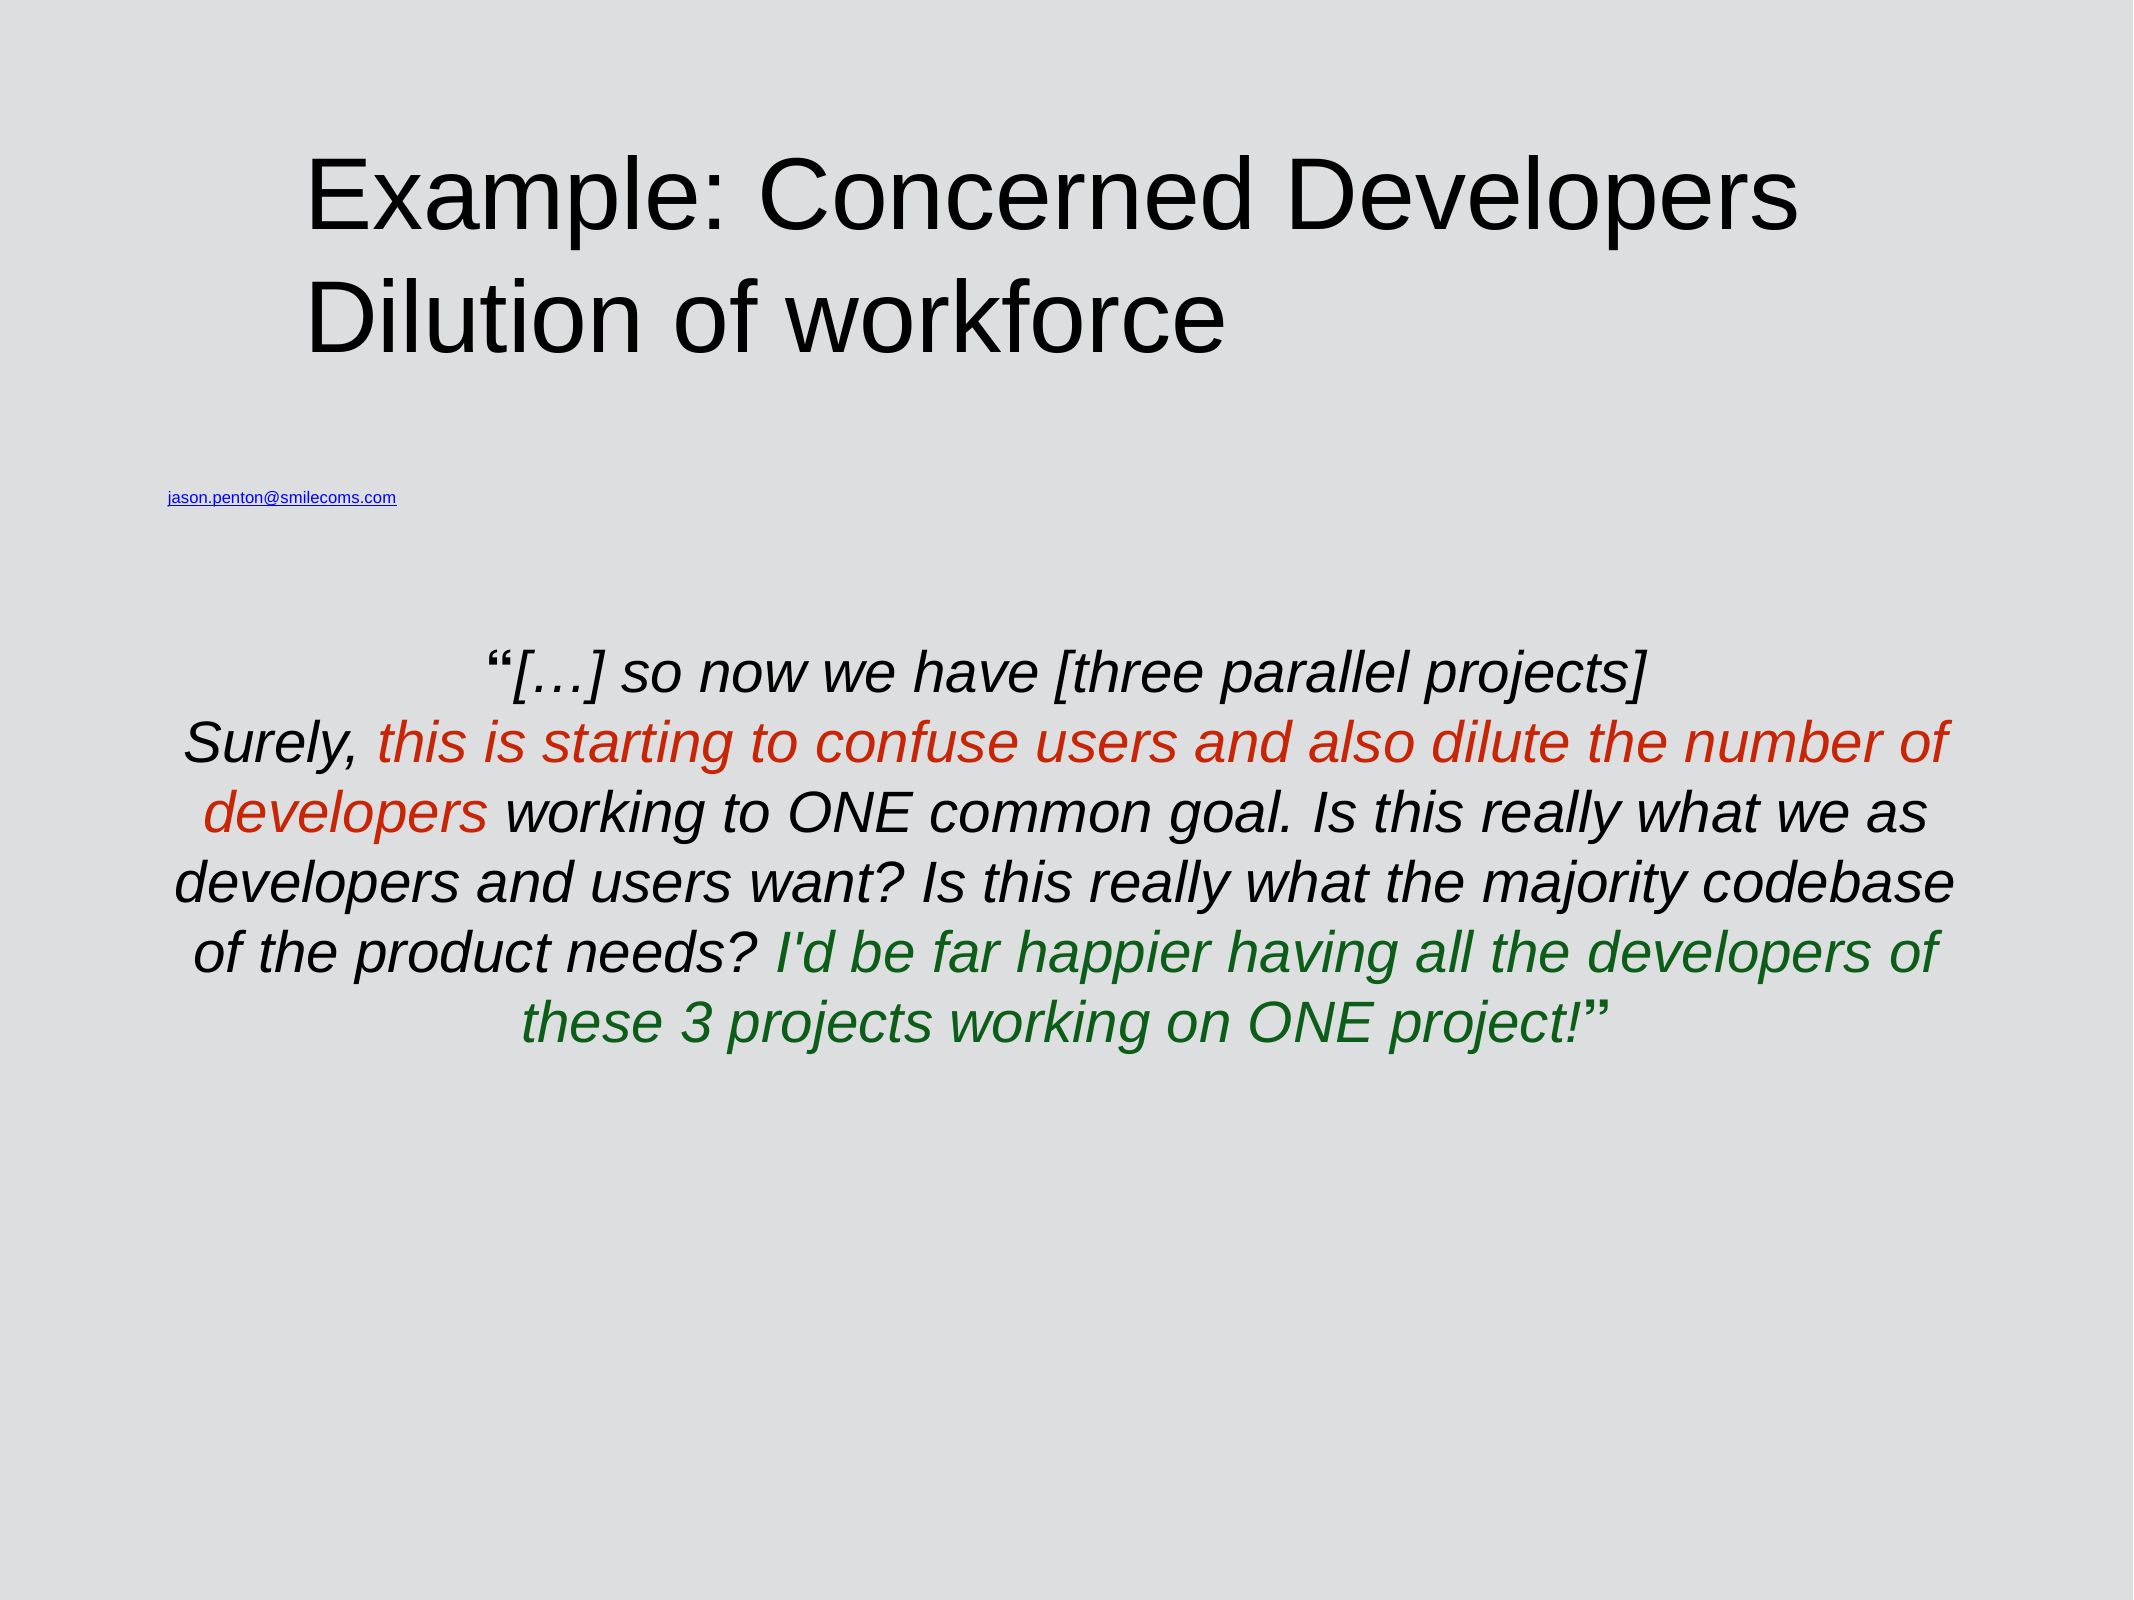

10
# Example: Concerned Developers Dilution of workforce
'jason.penton@smilecoms.com'
'2008-08-04 11:51:25'
'[Kamailio-Devel] [Devel] SF.net SVN: opensips:[4568] tags/1.4.0/'
“[…] so now we have [three parallel projects]
Surely, this is starting to confuse users and also dilute the number of developers working to ONE common goal. Is this really what we as developers and users want? Is this really what the majority codebase of the product needs? I'd be far happier having all the developers of these 3 projects working on ONE project!”